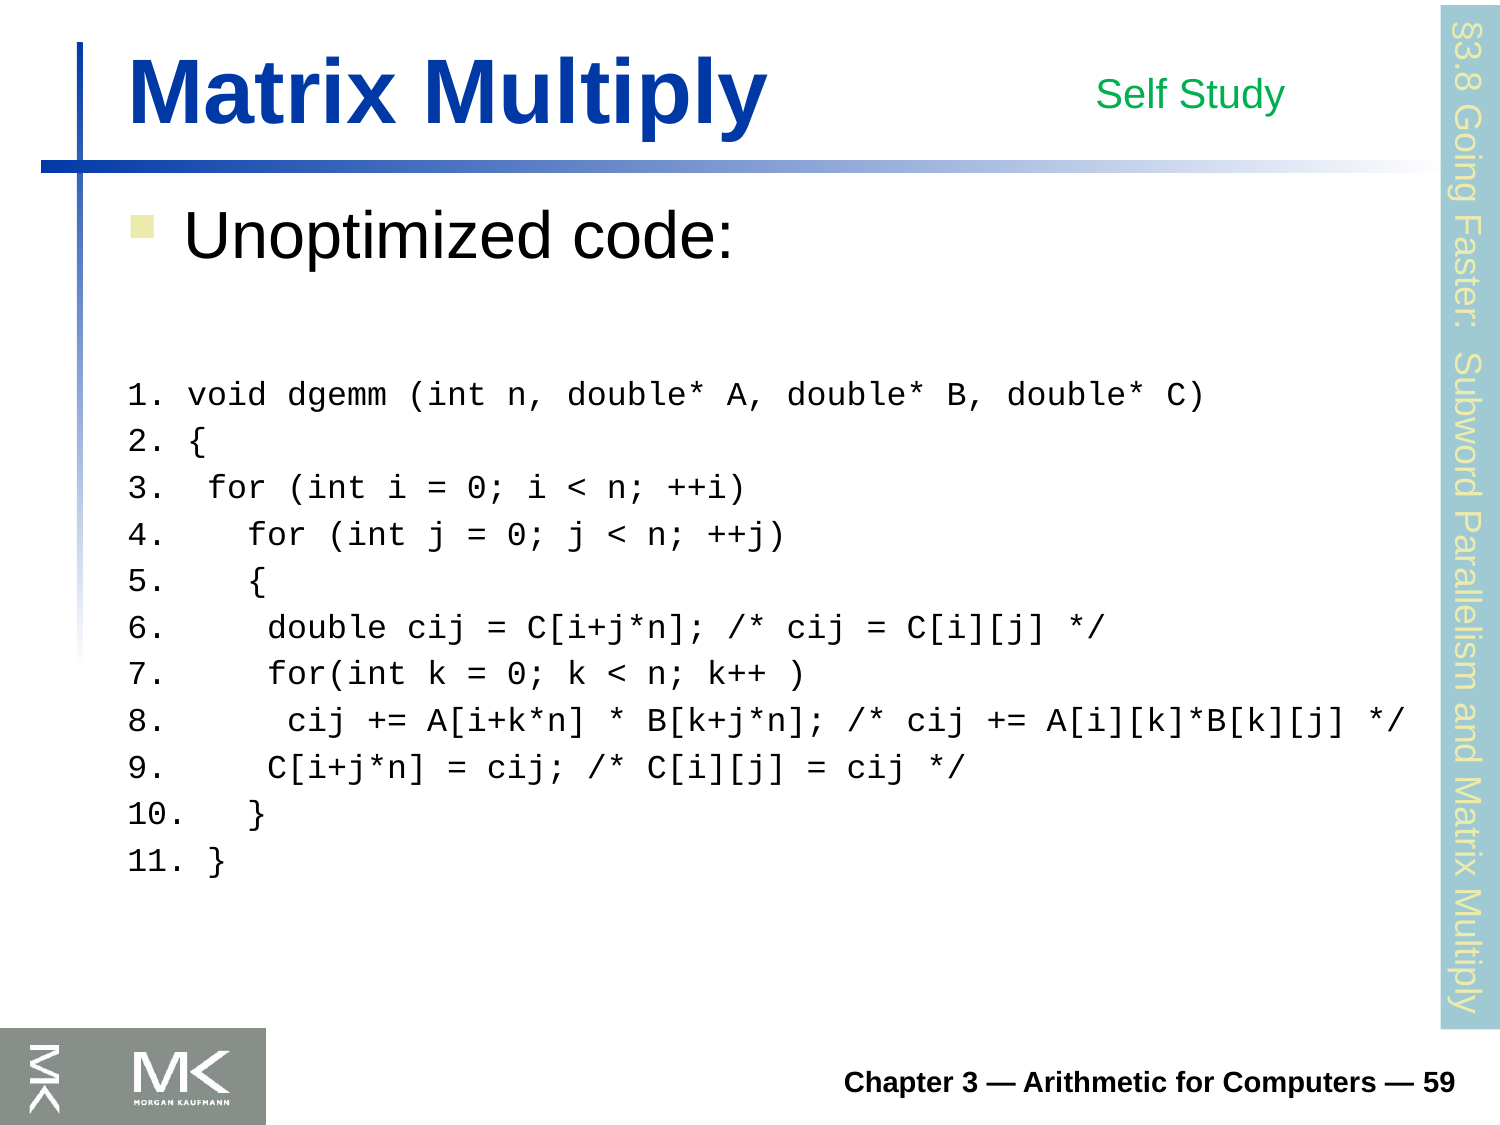

# Matrix Multiply
Self Study
Unoptimized code:

1. void dgemm (int n, double* A, double* B, double* C)
2. {
3.  for (int i = 0; i < n; ++i)
4.    for (int j = 0; j < n; ++j)
5.    {
6.     double cij = C[i+j*n]; /* cij = C[i][j] */
7.     for(int k = 0; k < n; k++ )
8.      cij += A[i+k*n] * B[k+j*n]; /* cij += A[i][k]*B[k][j] */
9.     C[i+j*n] = cij; /* C[i][j] = cij */
10.   }
11. }
§3.8 Going Faster:  Subword Parallelism and Matrix Multiply
Chapter 3 — Arithmetic for Computers — 59